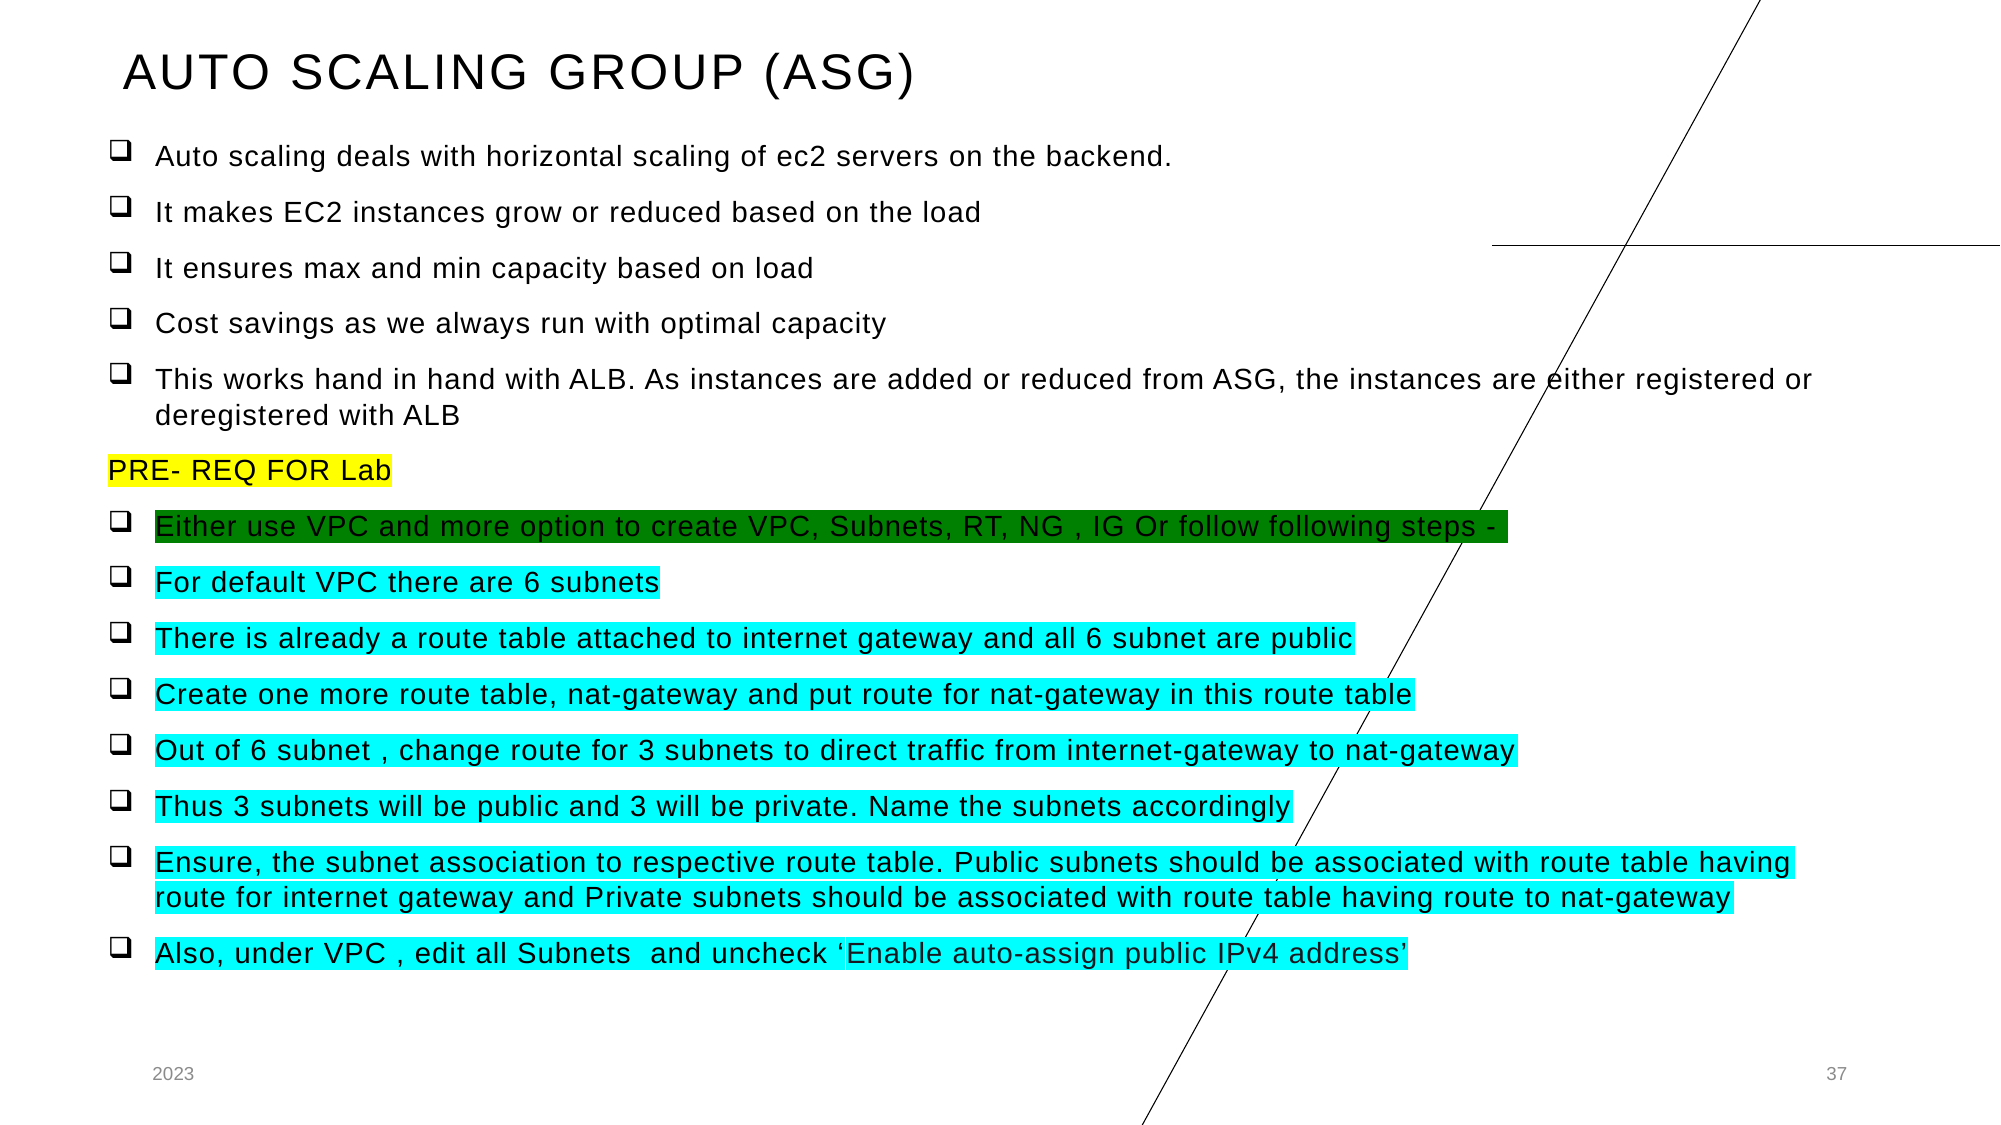

# Auto scaling group (ASG)
Auto scaling deals with horizontal scaling of ec2 servers on the backend.
It makes EC2 instances grow or reduced based on the load
It ensures max and min capacity based on load
Cost savings as we always run with optimal capacity
This works hand in hand with ALB. As instances are added or reduced from ASG, the instances are either registered or deregistered with ALB
PRE- REQ FOR Lab
Either use VPC and more option to create VPC, Subnets, RT, NG , IG Or follow following steps -
For default VPC there are 6 subnets
There is already a route table attached to internet gateway and all 6 subnet are public
Create one more route table, nat-gateway and put route for nat-gateway in this route table
Out of 6 subnet , change route for 3 subnets to direct traffic from internet-gateway to nat-gateway
Thus 3 subnets will be public and 3 will be private. Name the subnets accordingly
Ensure, the subnet association to respective route table. Public subnets should be associated with route table having route for internet gateway and Private subnets should be associated with route table having route to nat-gateway
Also, under VPC , edit all Subnets  and uncheck ‘Enable auto-assign public IPv4 address’

2023
37